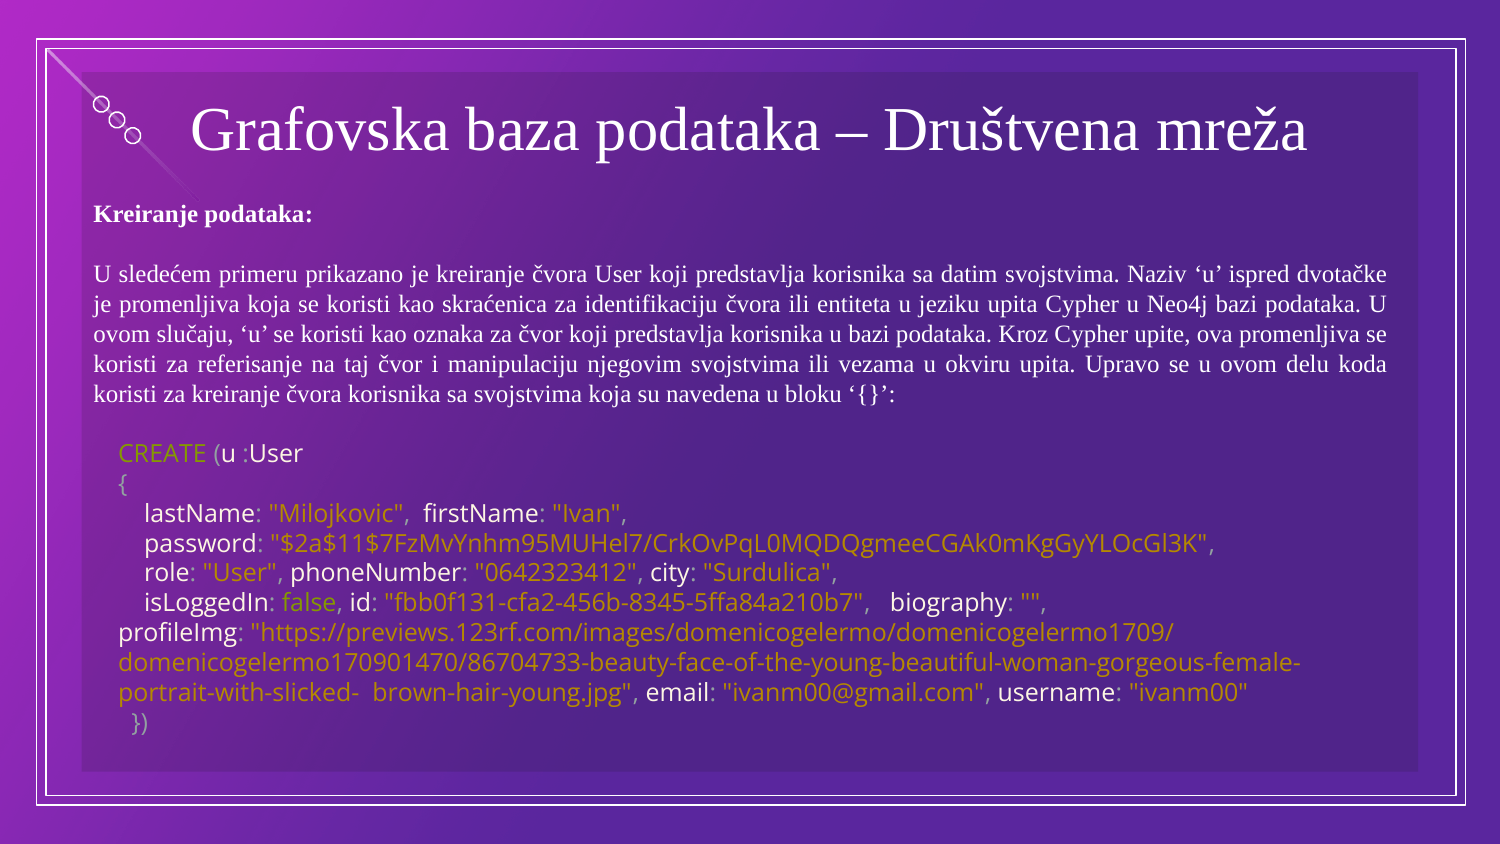

# Grafovska baza podataka – Društvena mreža

Kreiranje podataka:

U sledećem primeru prikazano je kreiranje čvora User koji predstavlja korisnika sa datim svojstvima. Naziv ‘u’ ispred dvotačke je promenljiva koja se koristi kao skraćenica za identifikaciju čvora ili entiteta u jeziku upita Cypher u Neo4j bazi podataka. U ovom slučaju, ‘u’ se koristi kao oznaka za čvor koji predstavlja korisnika u bazi podataka. Kroz Cypher upite, ova promenljiva se koristi za referisanje na taj čvor i manipulaciju njegovim svojstvima ili vezama u okviru upita. Upravo se u ovom delu koda koristi za kreiranje čvora korisnika sa svojstvima koja su navedena u bloku ‘{}’:

CREATE (u :User
{
    lastName: "Milojkovic",  firstName: "Ivan",
    password: "$2a$11$7FzMvYnhm95MUHel7/CrkOvPqL0MQDQgmeeCGAk0mKgGyYLOcGl3K",
    role: "User", phoneNumber: "0642323412", city: "Surdulica",
    isLoggedIn: false, id: "fbb0f131-cfa2-456b-8345-5ffa84a210b7",   biography: "",                profileImg: "https://previews.123rf.com/images/domenicogelermo/domenicogelermo1709/domenicogelermo170901470/86704733-beauty-face-of-the-young-beautiful-woman-gorgeous-female-portrait-with-slicked-  brown-hair-young.jpg", email: "ivanm00@gmail.com", username: "ivanm00"
  })